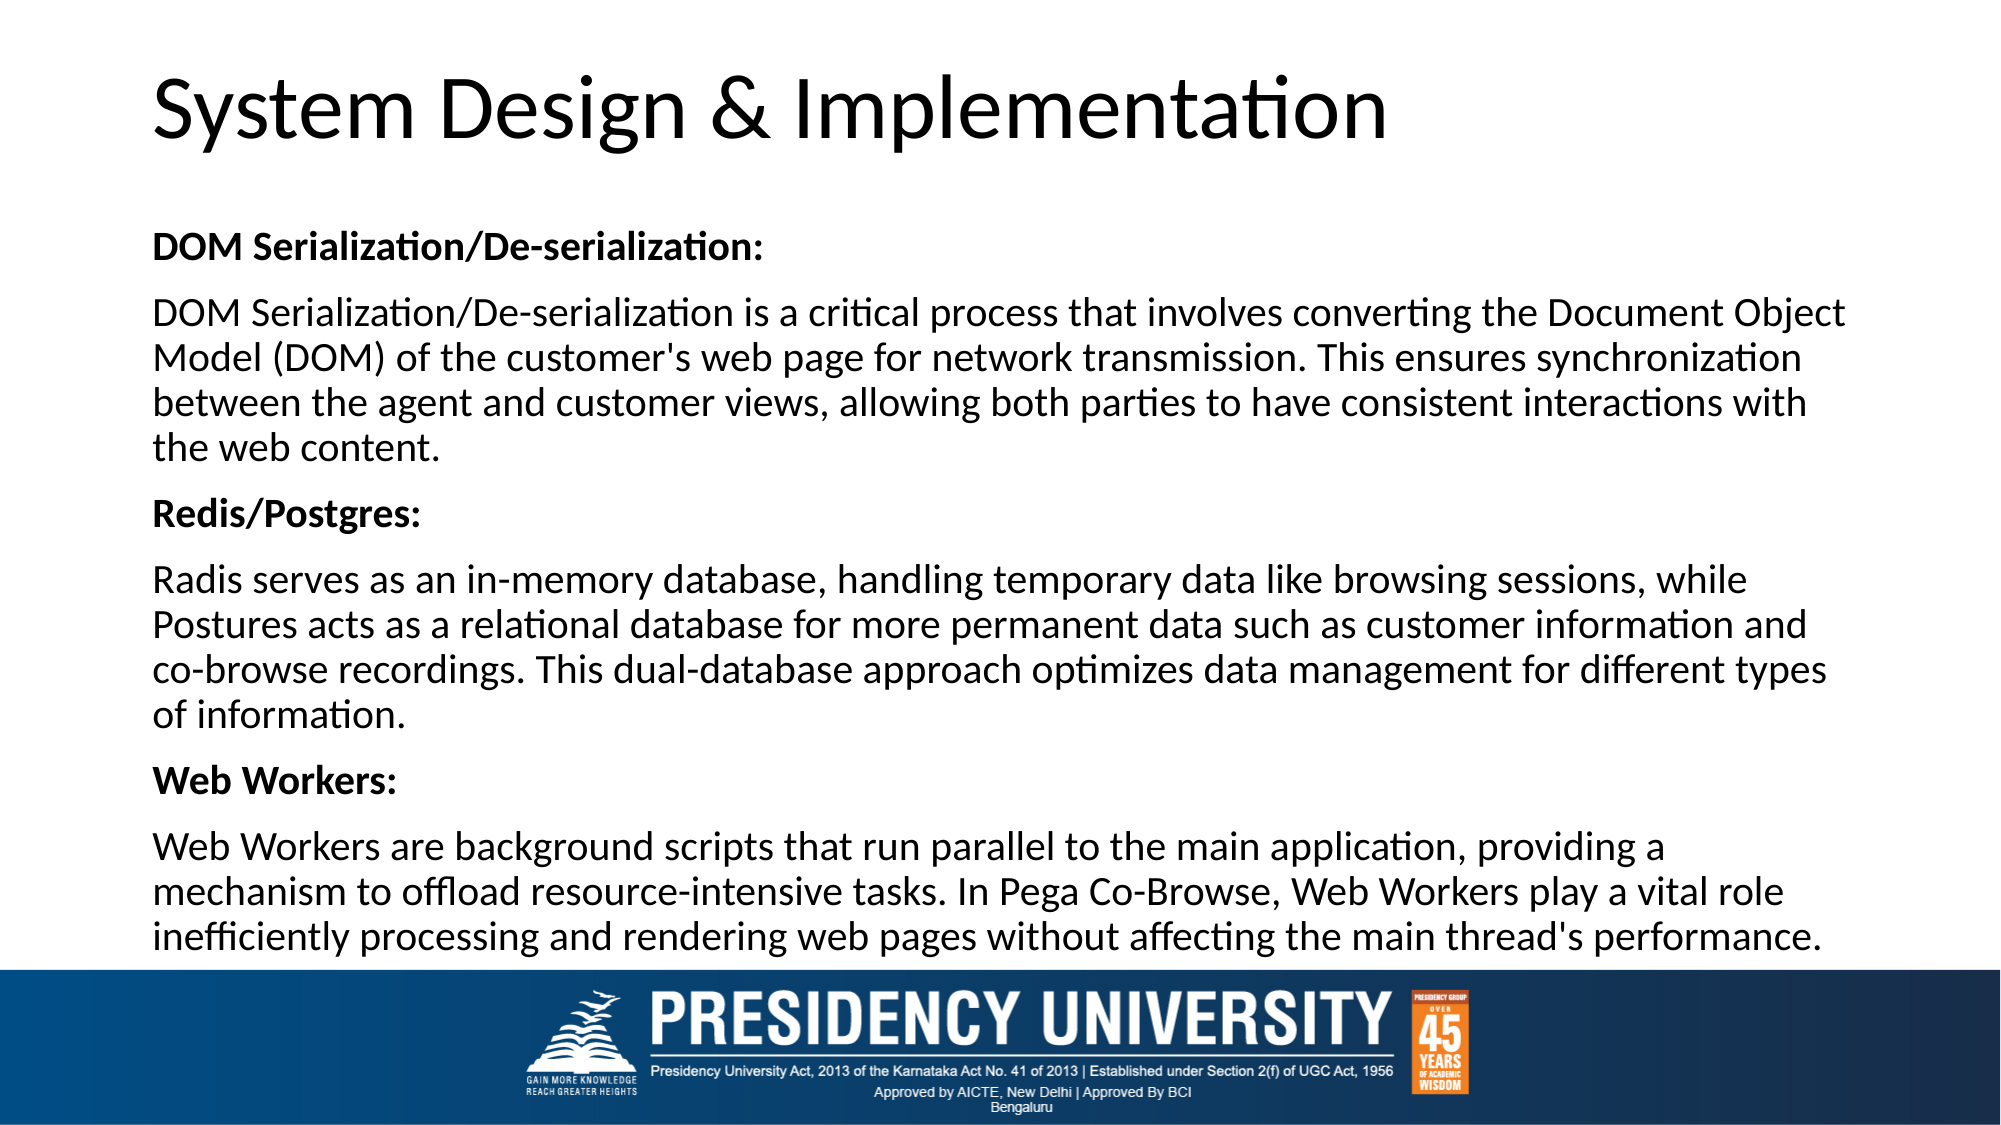

# System Design & Implementation
DOM Serialization/De-serialization:
DOM Serialization/De-serialization is a critical process that involves converting the Document Object Model (DOM) of the customer's web page for network transmission. This ensures synchronization between the agent and customer views, allowing both parties to have consistent interactions with the web content.
Redis/Postgres:
Radis serves as an in-memory database, handling temporary data like browsing sessions, while Postures acts as a relational database for more permanent data such as customer information and co-browse recordings. This dual-database approach optimizes data management for different types of information.
Web Workers:
Web Workers are background scripts that run parallel to the main application, providing a mechanism to offload resource-intensive tasks. In Pega Co-Browse, Web Workers play a vital role inefficiently processing and rendering web pages without affecting the main thread's performance.